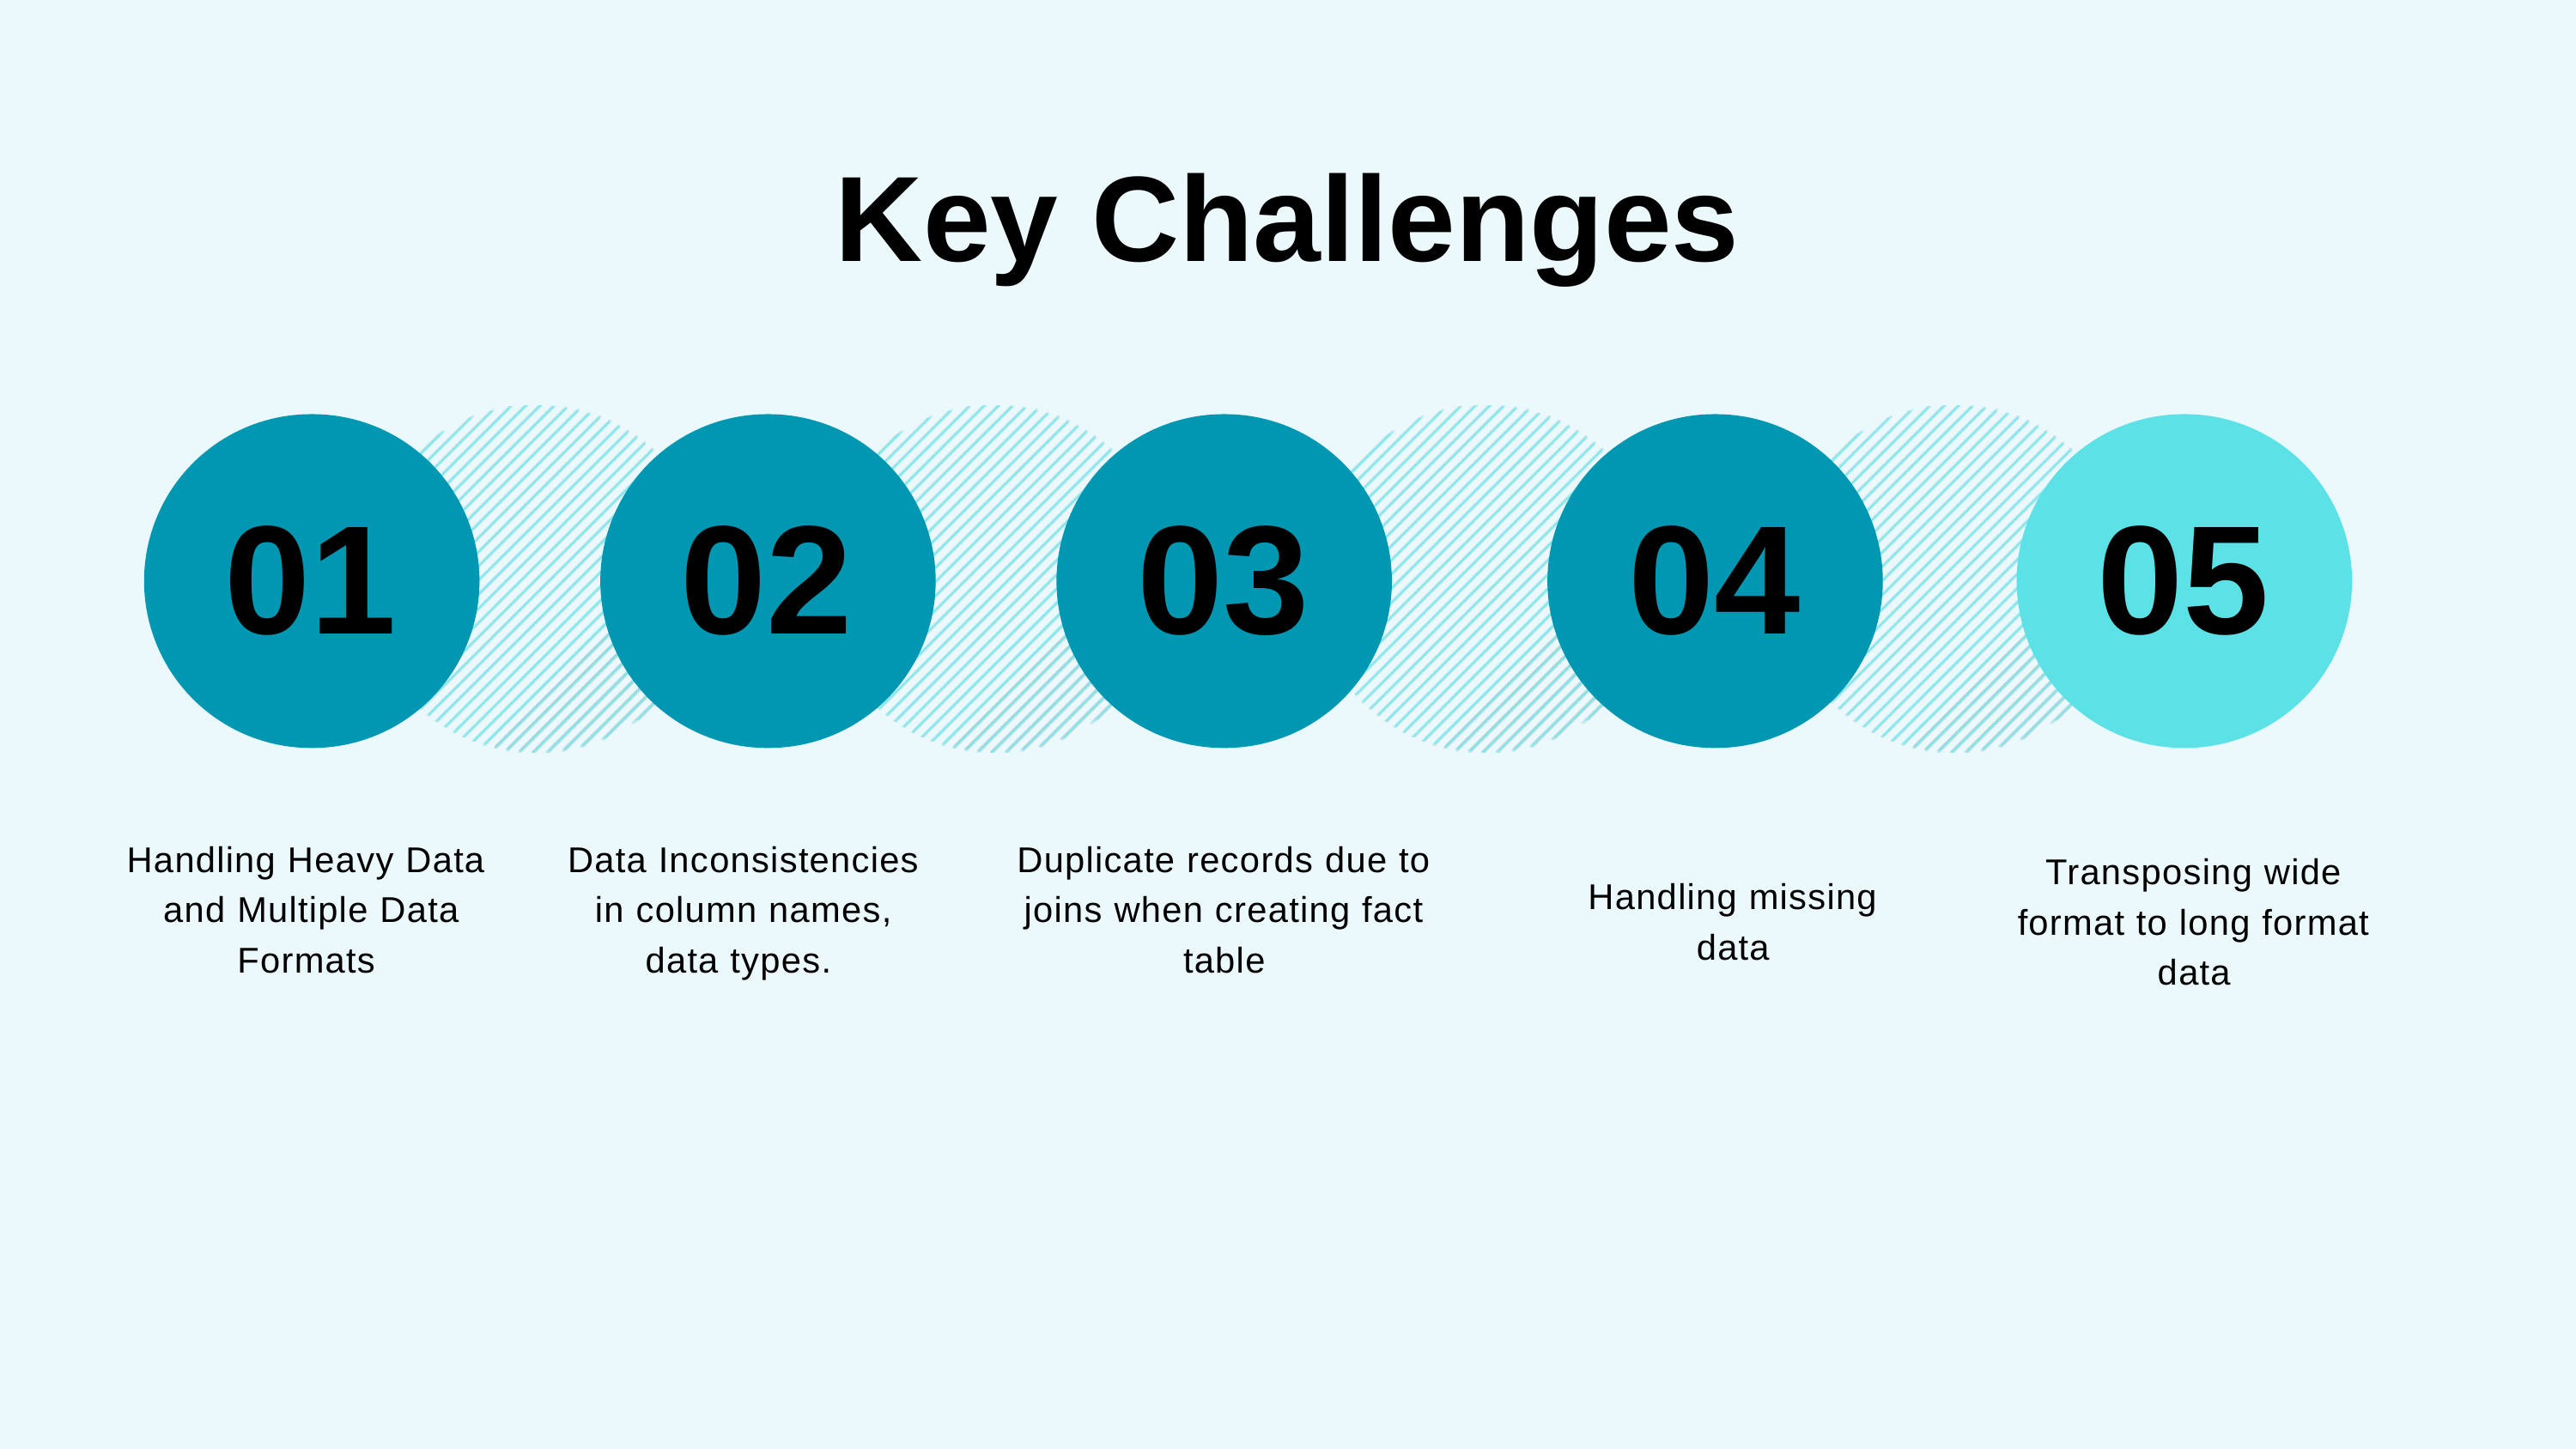

Key Challenges

01
02
03
04
05
Handling Heavy Data  and Multiple Data Formats
Data Inconsistencies in column names, data types.
Duplicate records due to joins when creating fact table
Transposing wide format to long format data
Handling missing data